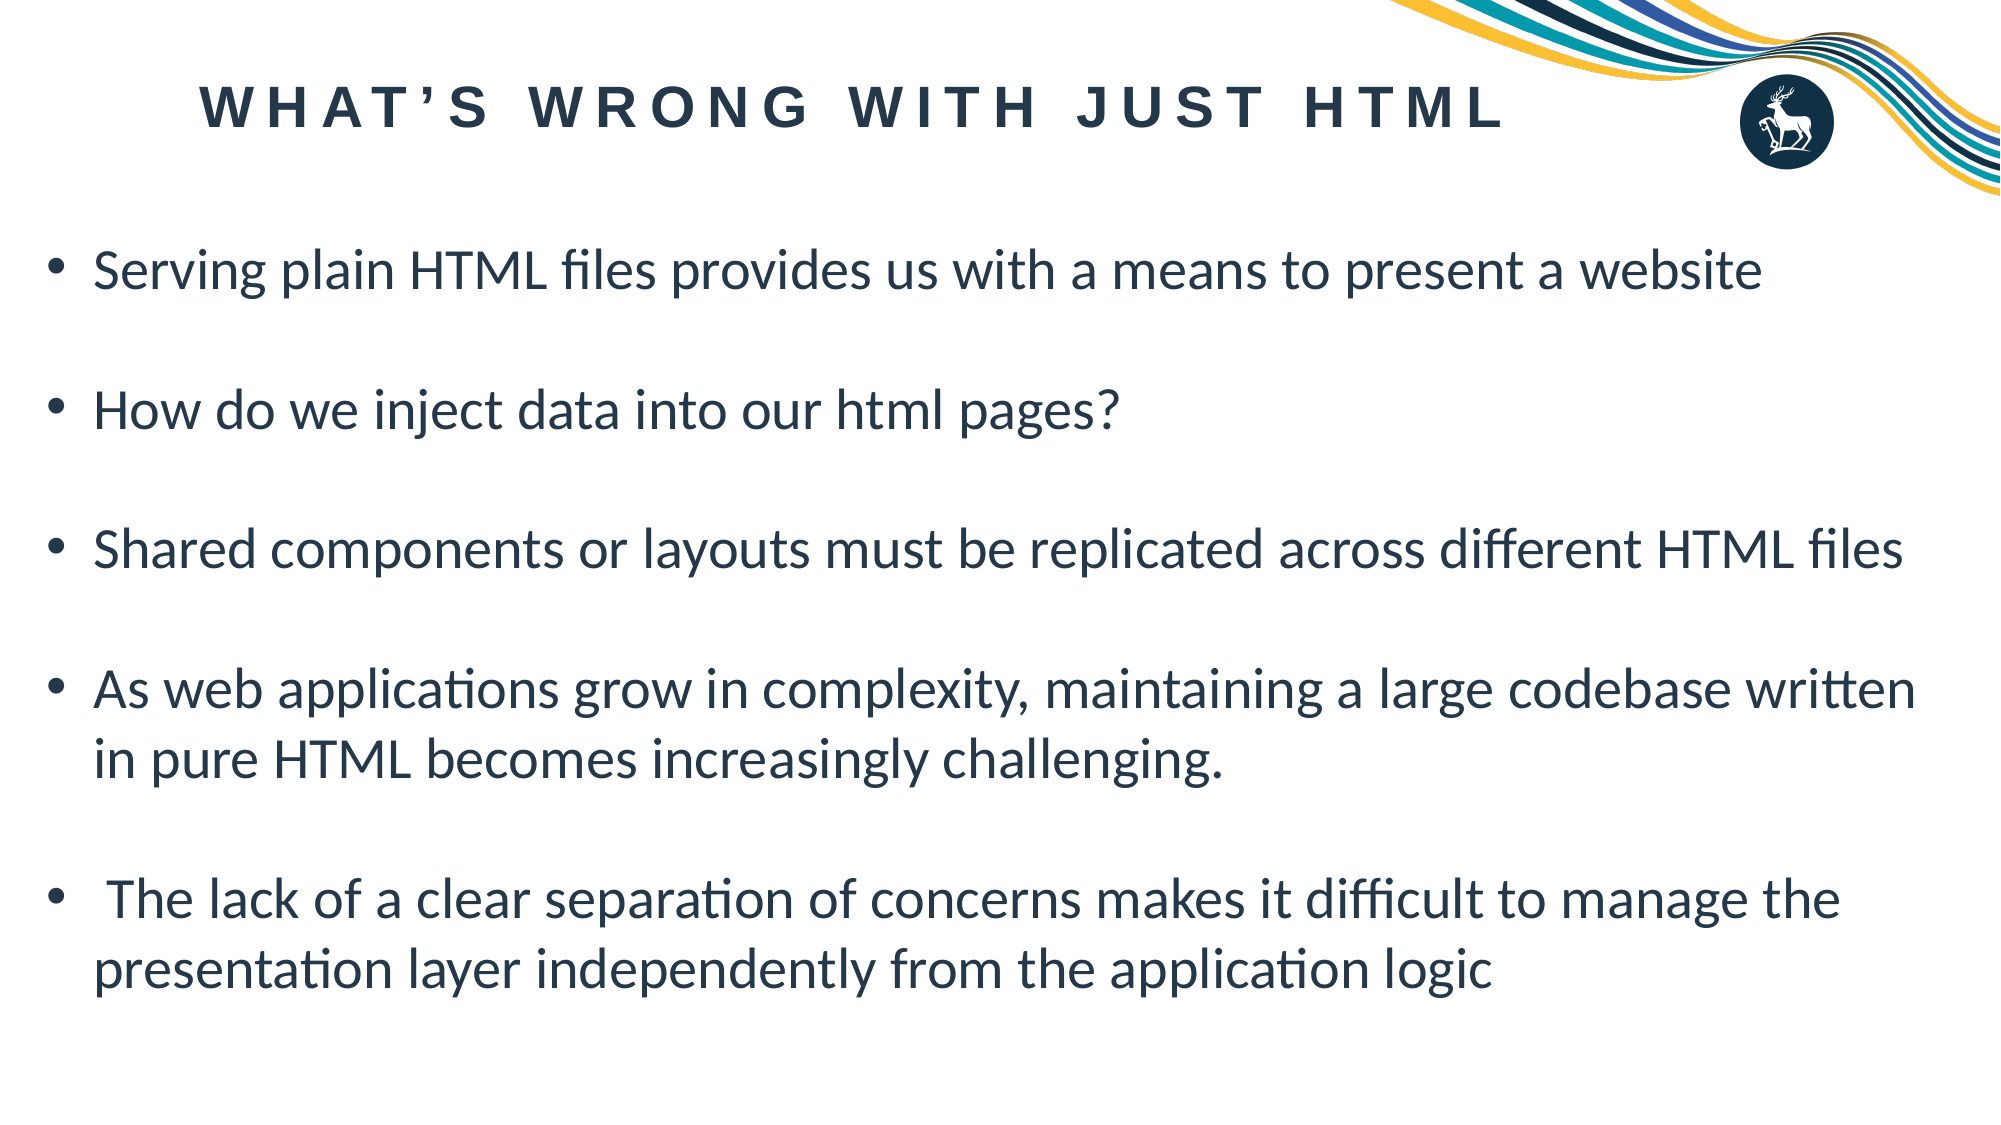

# What’s wrong with just HTML
Serving plain HTML files provides us with a means to present a website

How do we inject data into our html pages?

Shared components or layouts must be replicated across different HTML files

As web applications grow in complexity, maintaining a large codebase written in pure HTML becomes increasingly challenging.

 The lack of a clear separation of concerns makes it difficult to manage the presentation layer independently from the application logic